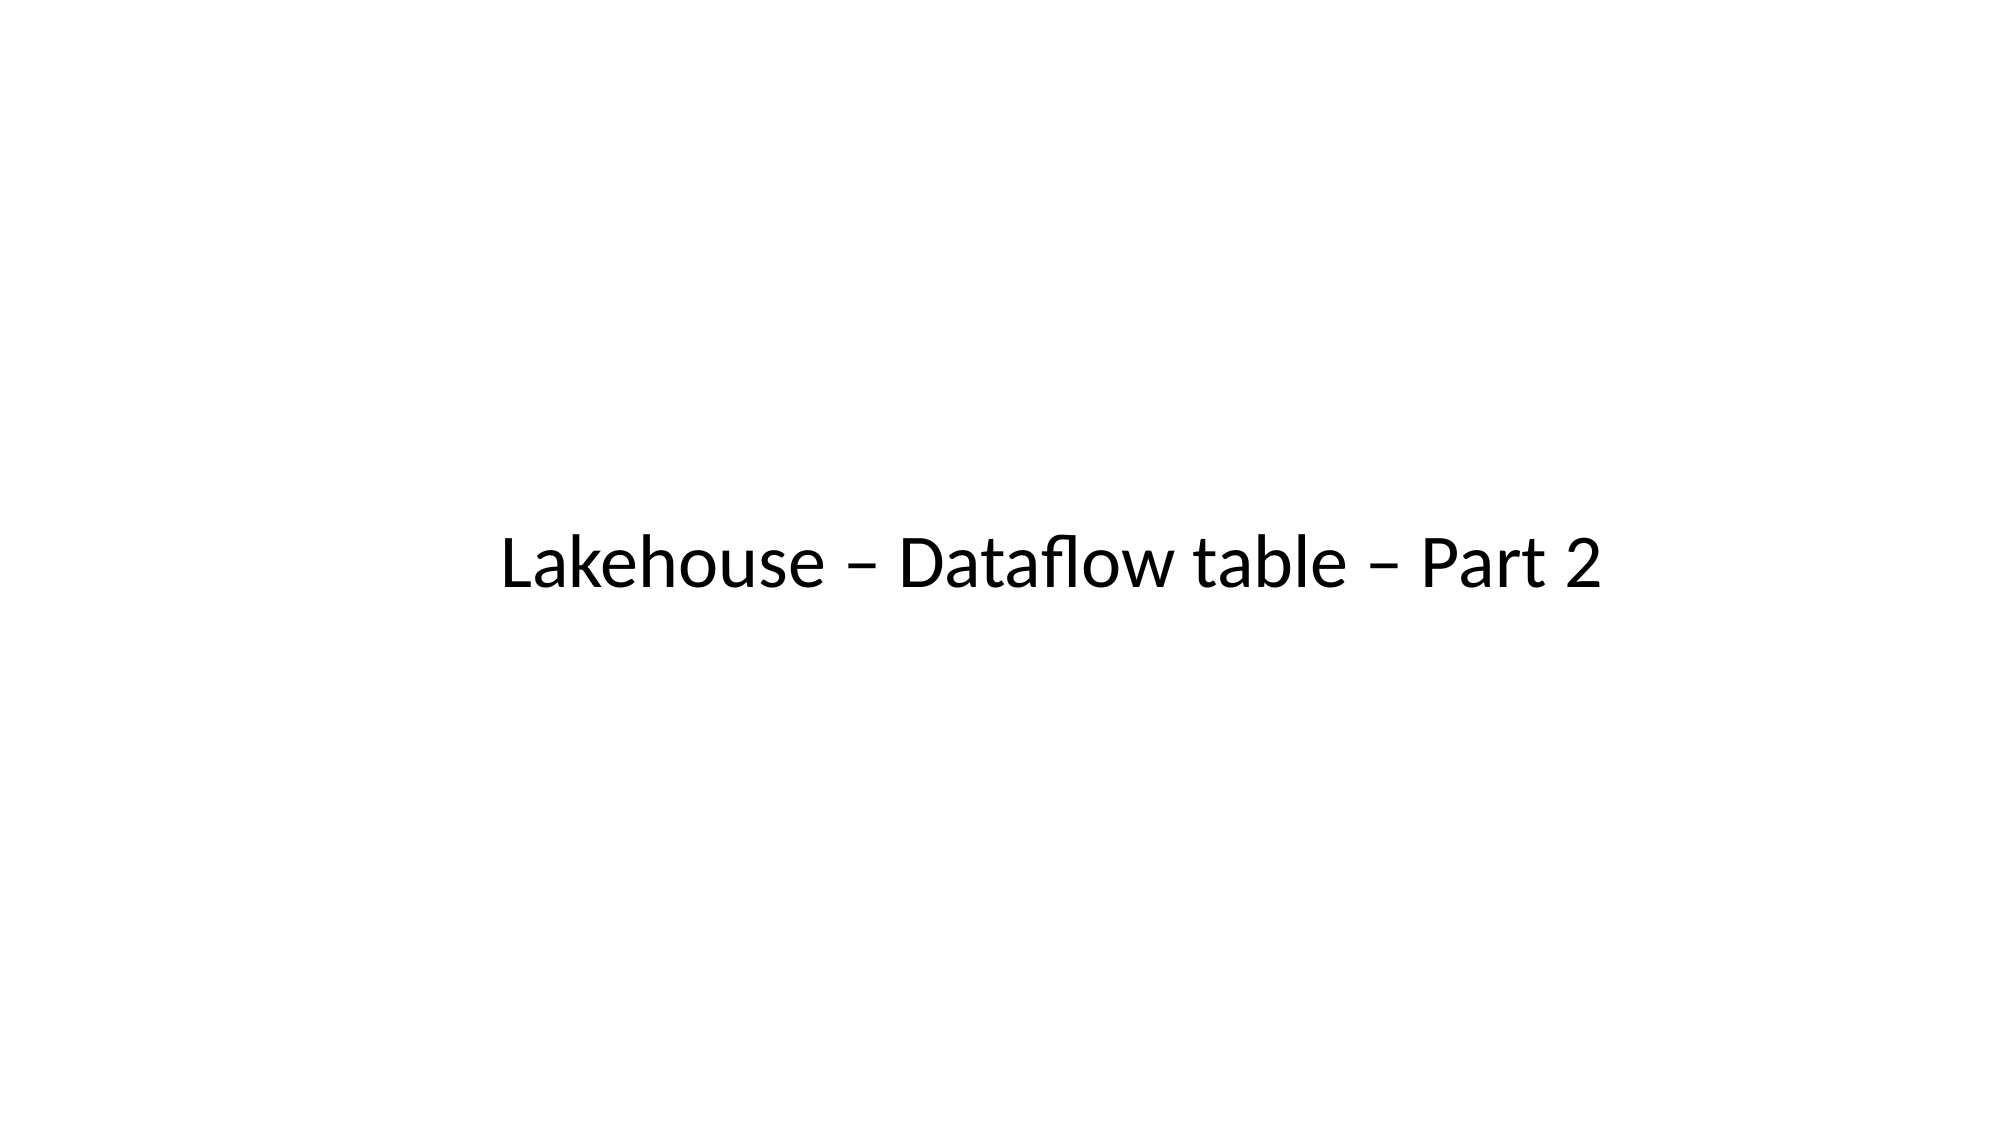

# Lakehouse – Dataflow table – Part 2